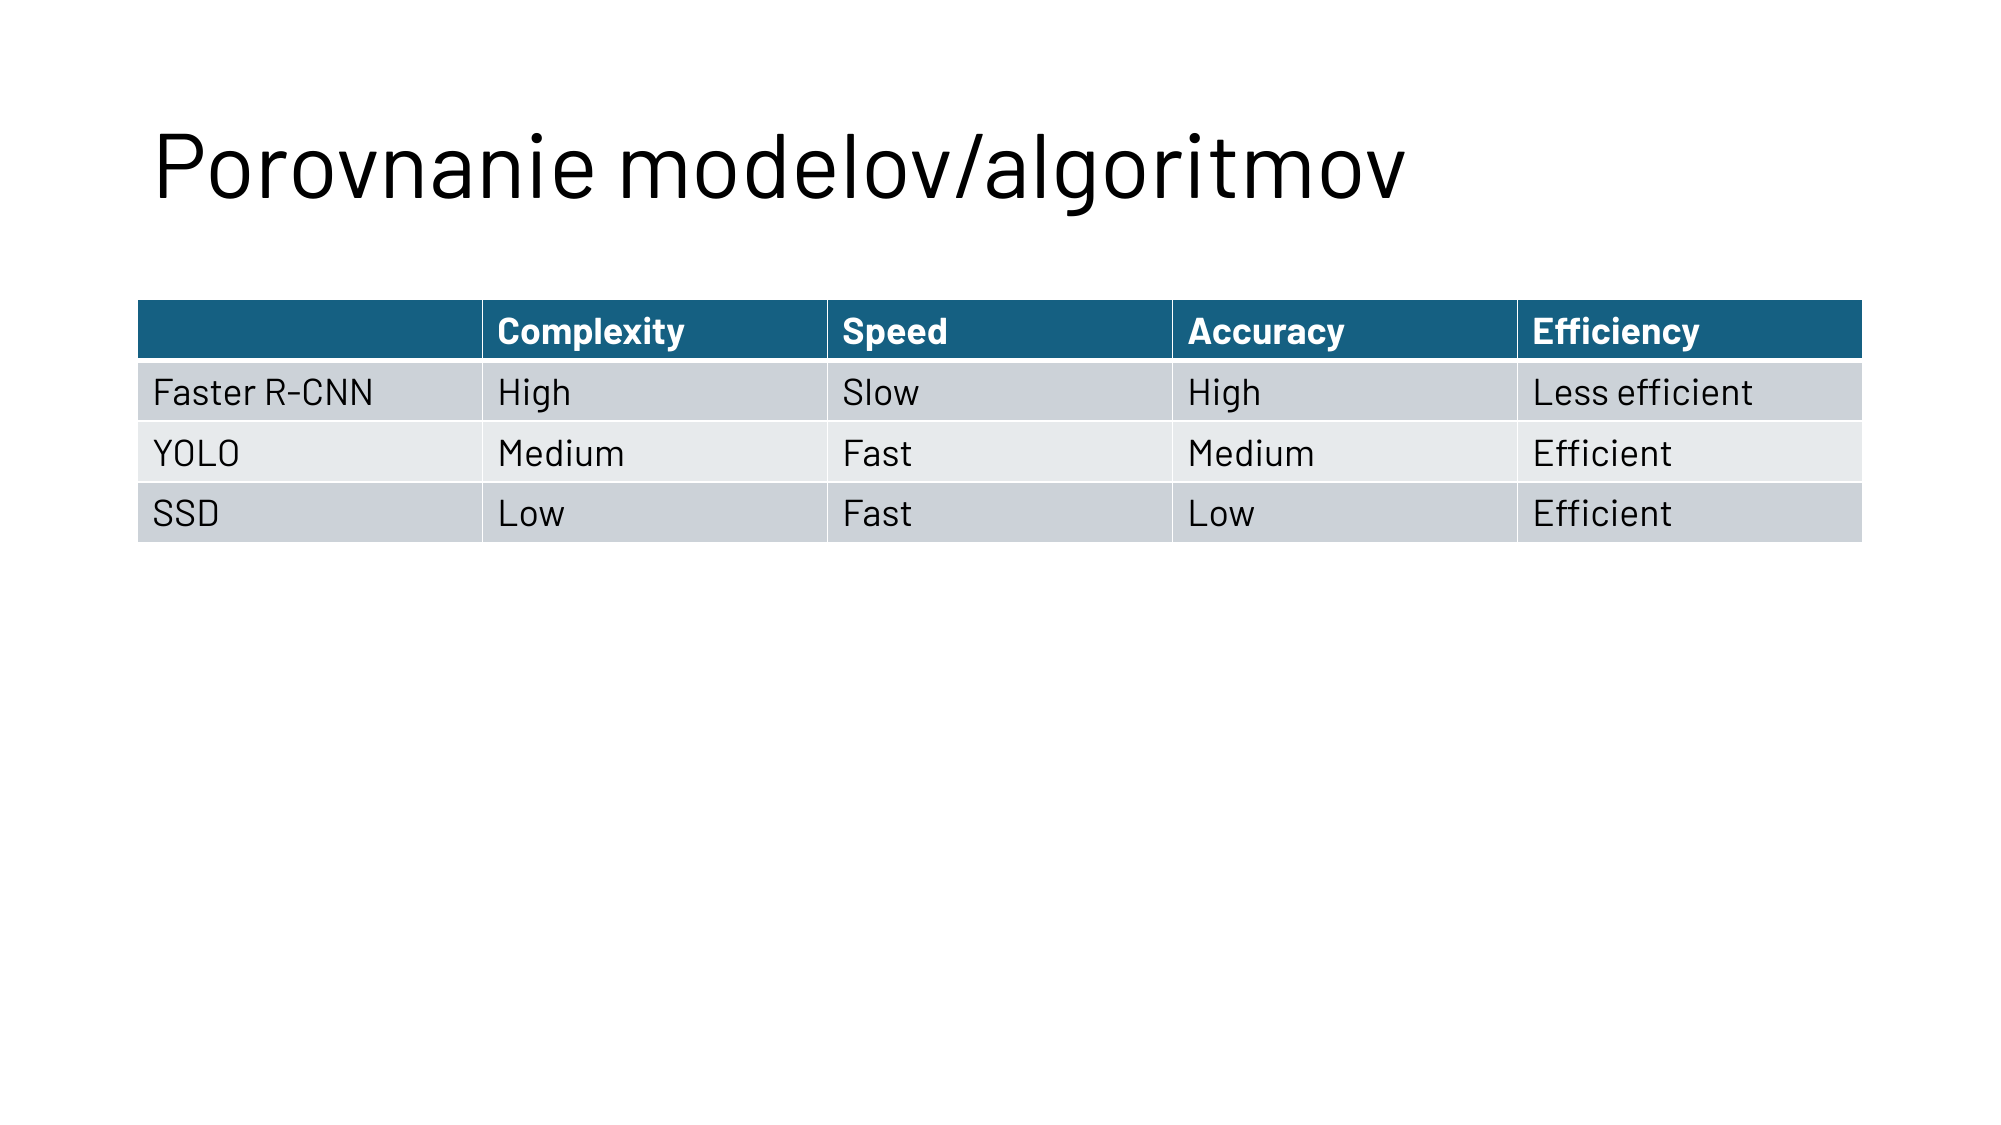

# Porovnanie modelov/algoritmov
|  | Complexity | Speed | Accuracy | Efficiency |
| --- | --- | --- | --- | --- |
| Faster R-CNN | High | Slow | High | Less efficient |
| YOLO | Medium | Fast | Medium | Efficient |
| SSD | Low | Fast | Low | Efficient |